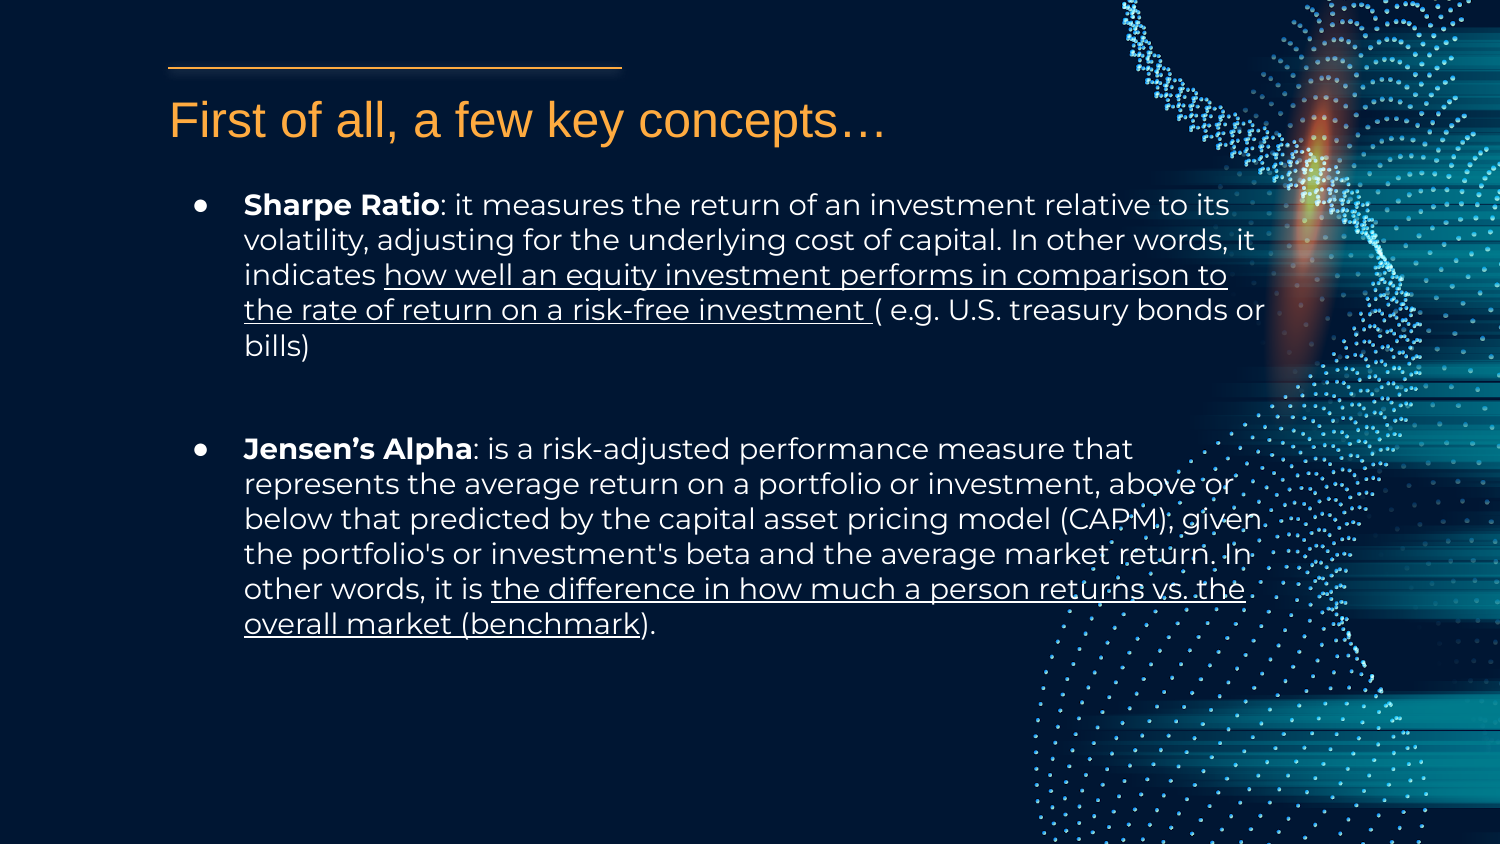

# First of all, a few key concepts…
Sharpe Ratio: it measures the return of an investment relative to its volatility, adjusting for the underlying cost of capital. In other words, it  indicates how well an equity investment performs in comparison to the rate of return on a risk-free investment ( e.g. U.S. treasury bonds or bills)

Jensen’s Alpha: is a risk-adjusted performance measure that represents the average return on a portfolio or investment, above or below that predicted by the capital asset pricing model (CAPM), given the portfolio's or investment's beta and the average market return. In other words, it is the difference in how much a person returns vs. the overall market (benchmark).